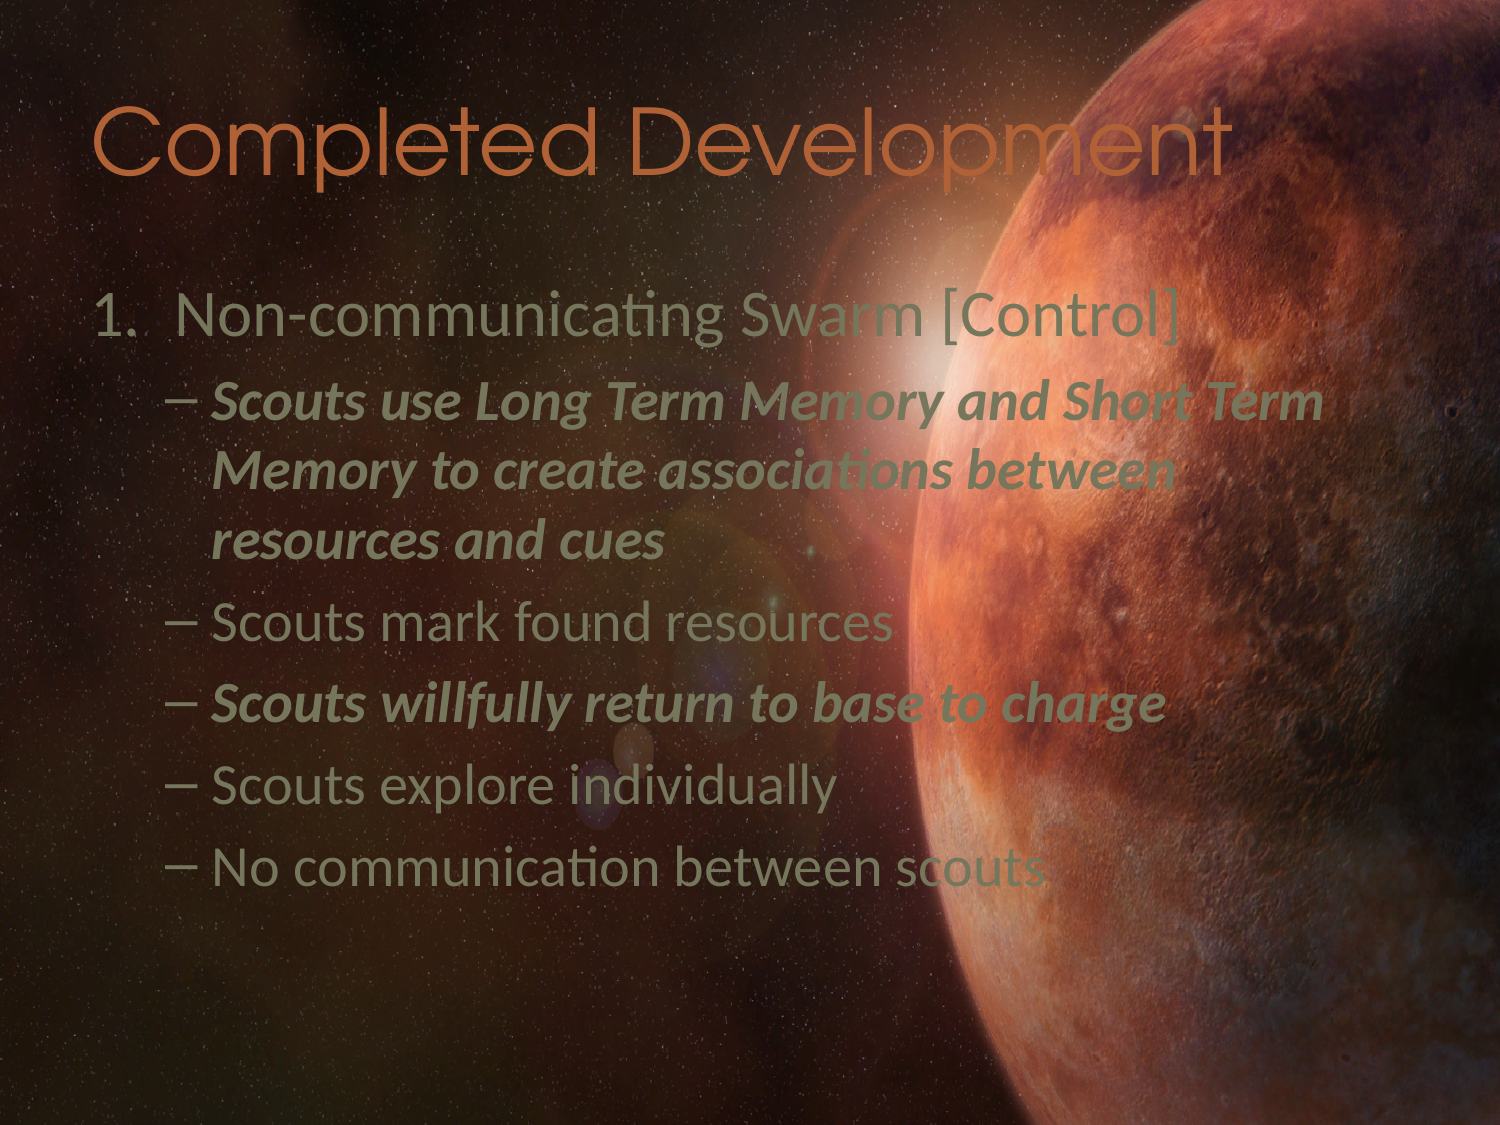

# Completed Development
Non-communicating Swarm [Control]
Scouts use Long Term Memory and Short Term Memory to create associations between resources and cues
Scouts mark found resources
Scouts willfully return to base to charge
Scouts explore individually
No communication between scouts